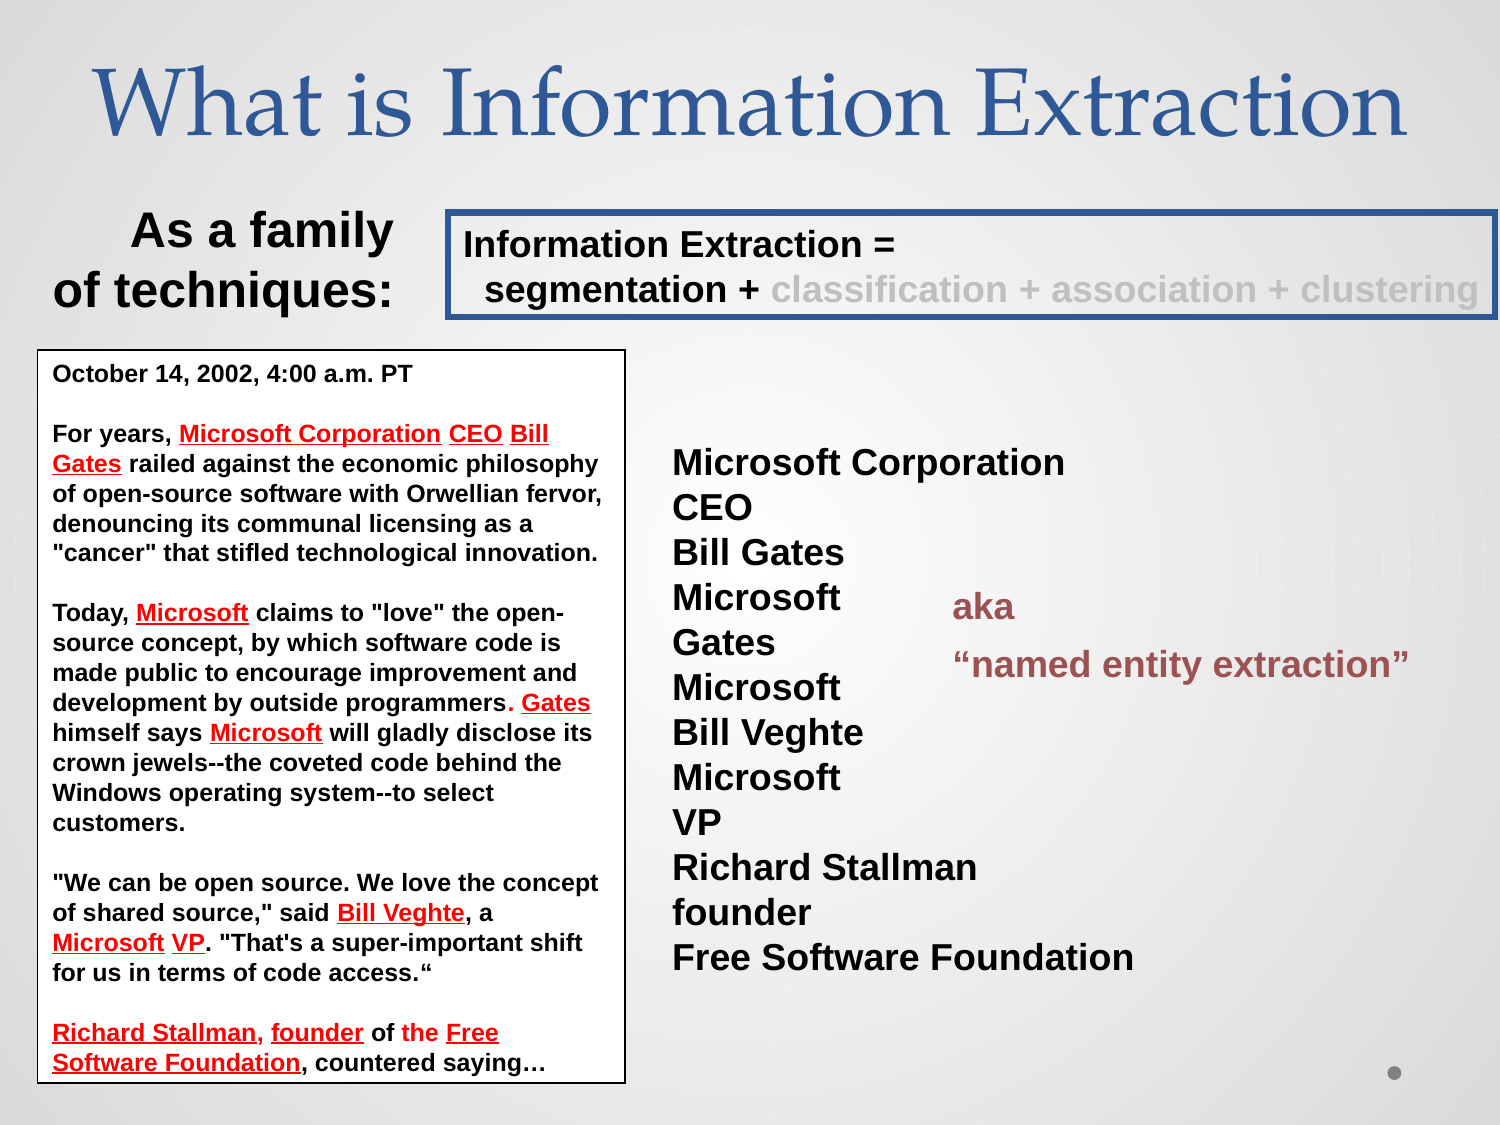

# What is Information Extraction
As a family
of techniques:
Information Extraction =
  segmentation + classification + association + clustering
October 14, 2002, 4:00 a.m. PT

For years, Microsoft Corporation CEO Bill Gates railed against the economic philosophy of open-source software with Orwellian fervor, denouncing its communal licensing as a "cancer" that stifled technological innovation.

Today, Microsoft claims to "love" the open-source concept, by which software code is made public to encourage improvement and development by outside programmers. Gates himself says Microsoft will gladly disclose its crown jewels--the coveted code behind the Windows operating system--to select customers.

"We can be open source. We love the concept of shared source," said Bill Veghte, a Microsoft VP. "That's a super-important shift for us in terms of code access.“

Richard Stallman, founder of the Free Software Foundation, countered saying…
Microsoft Corporation
CEO
Bill Gates
Microsoft
Gates
Microsoft
Bill Veghte
Microsoft
VP
Richard Stallman
founder
Free Software Foundation
aka
“named entity extraction”